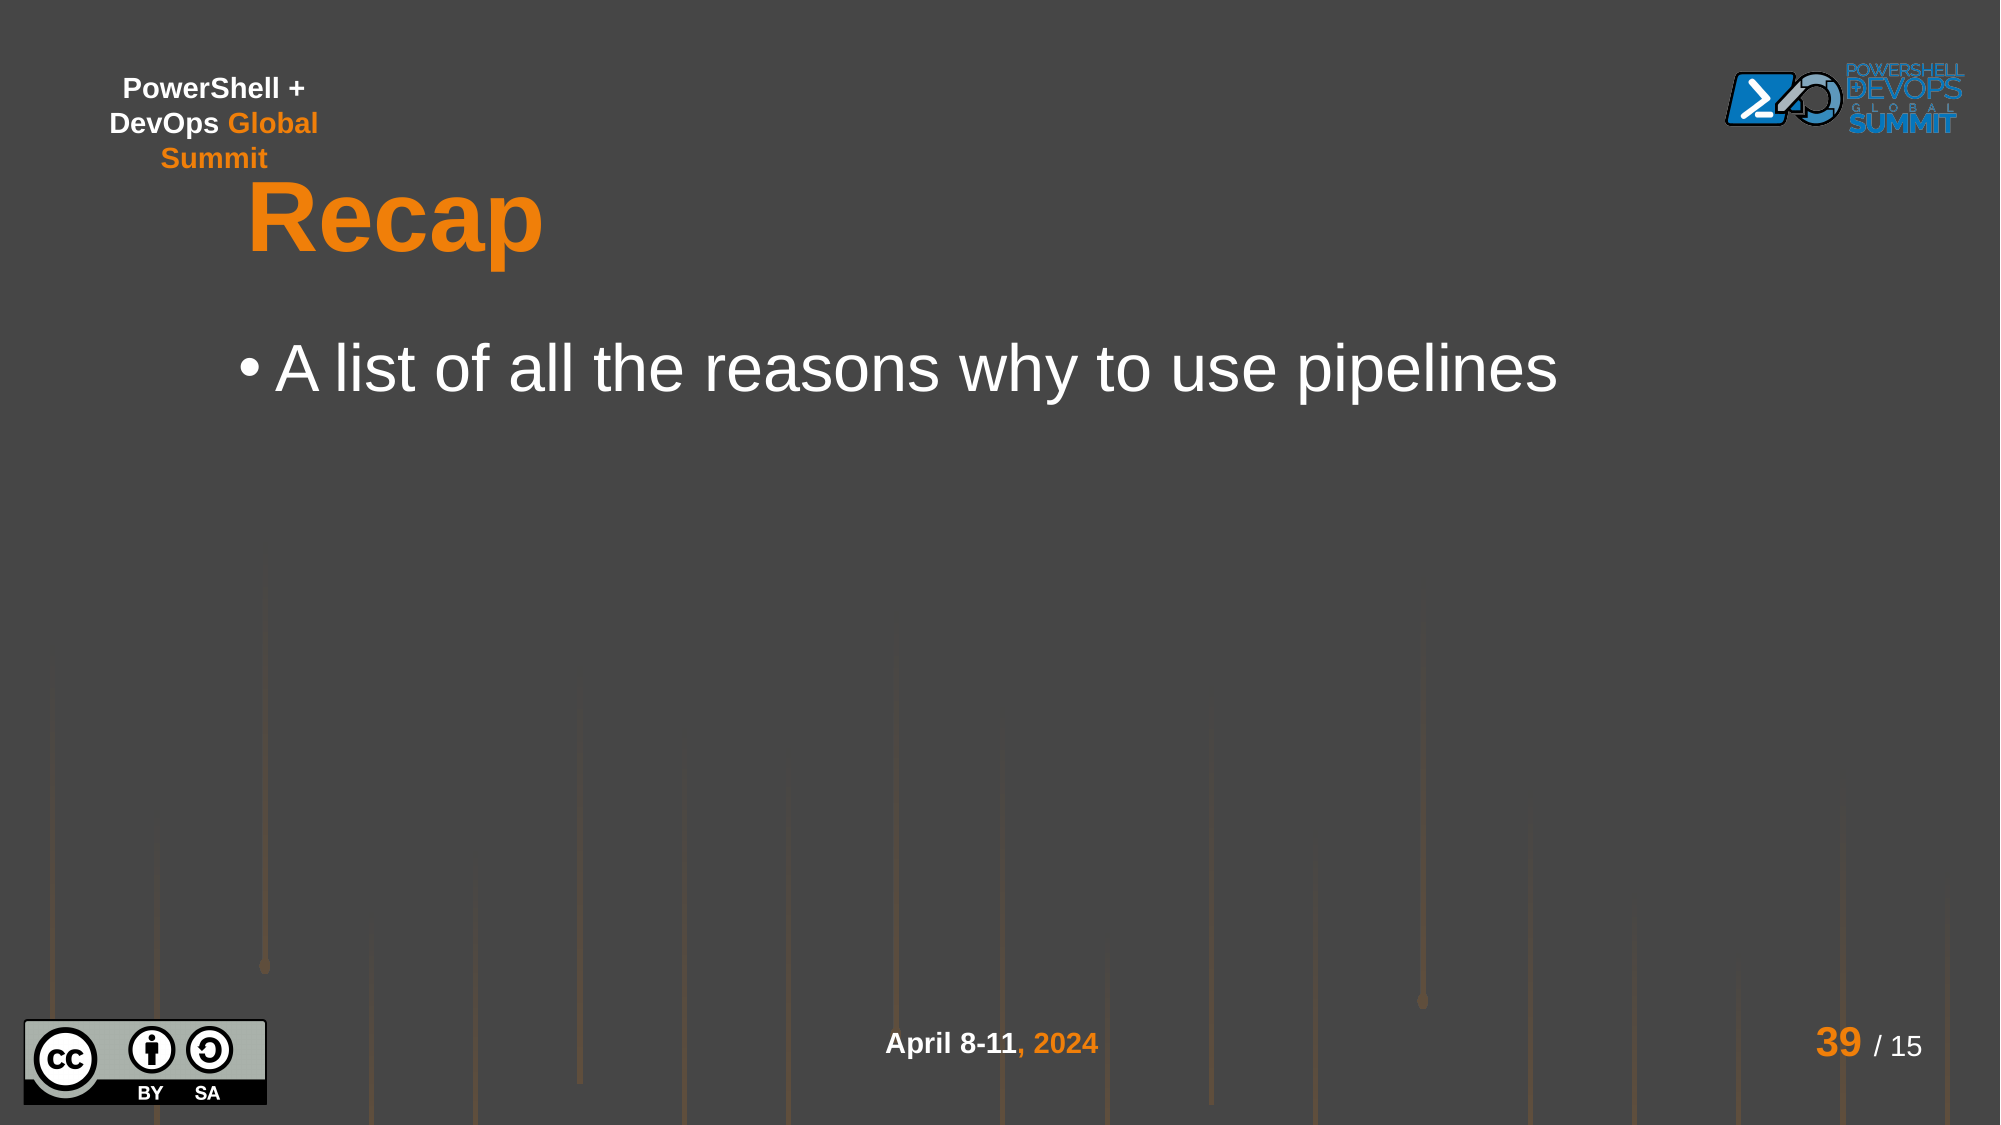

Recap
A list of all the reasons why to use pipelines